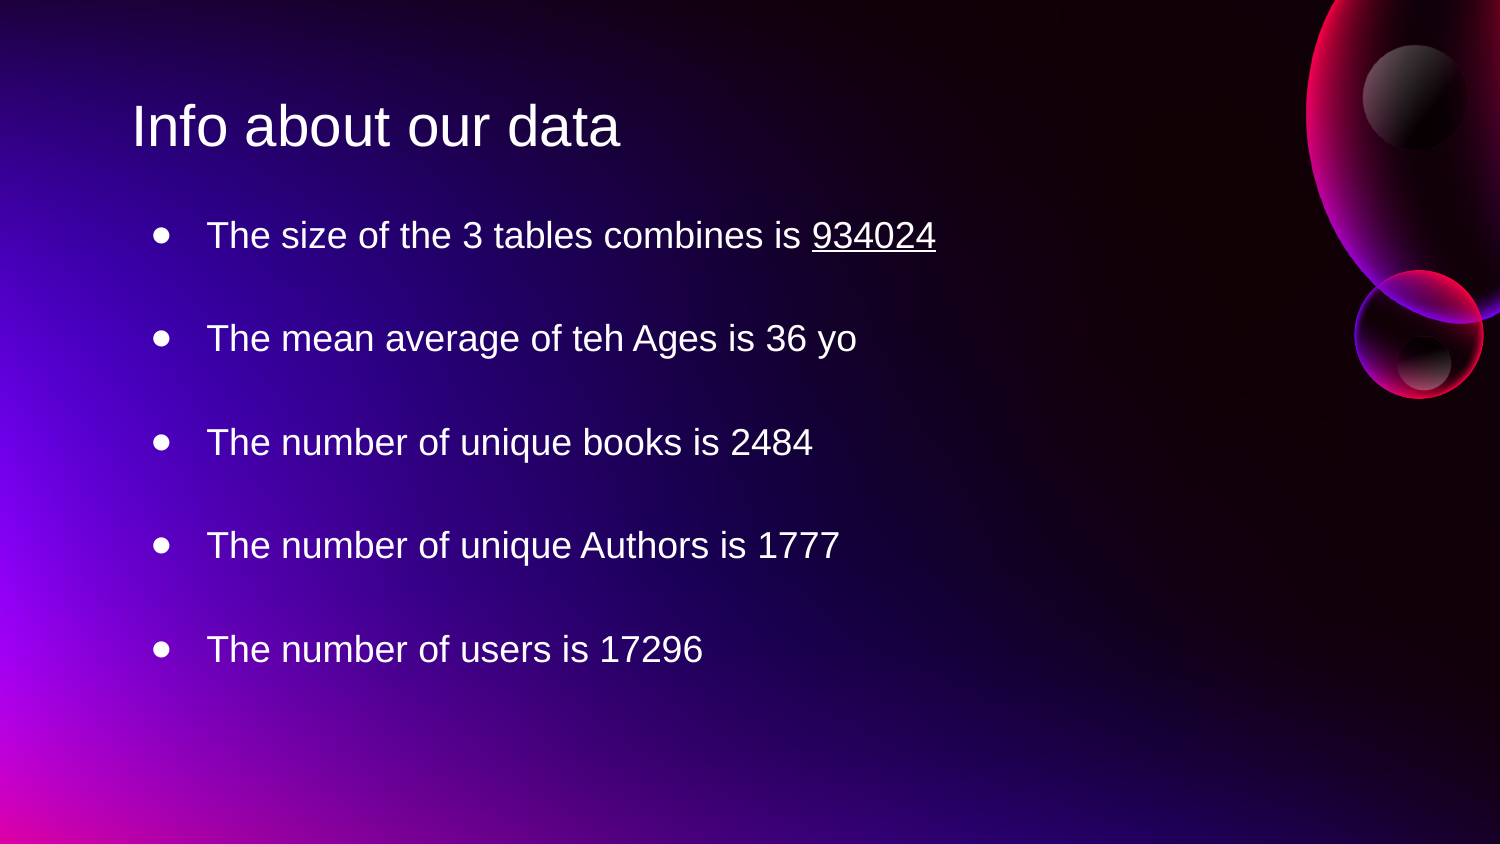

# Info about our data
The size of the 3 tables combines is 934024

The mean average of teh Ages is 36 yo

The number of unique books is 2484

The number of unique Authors is 1777

The number of users is 17296